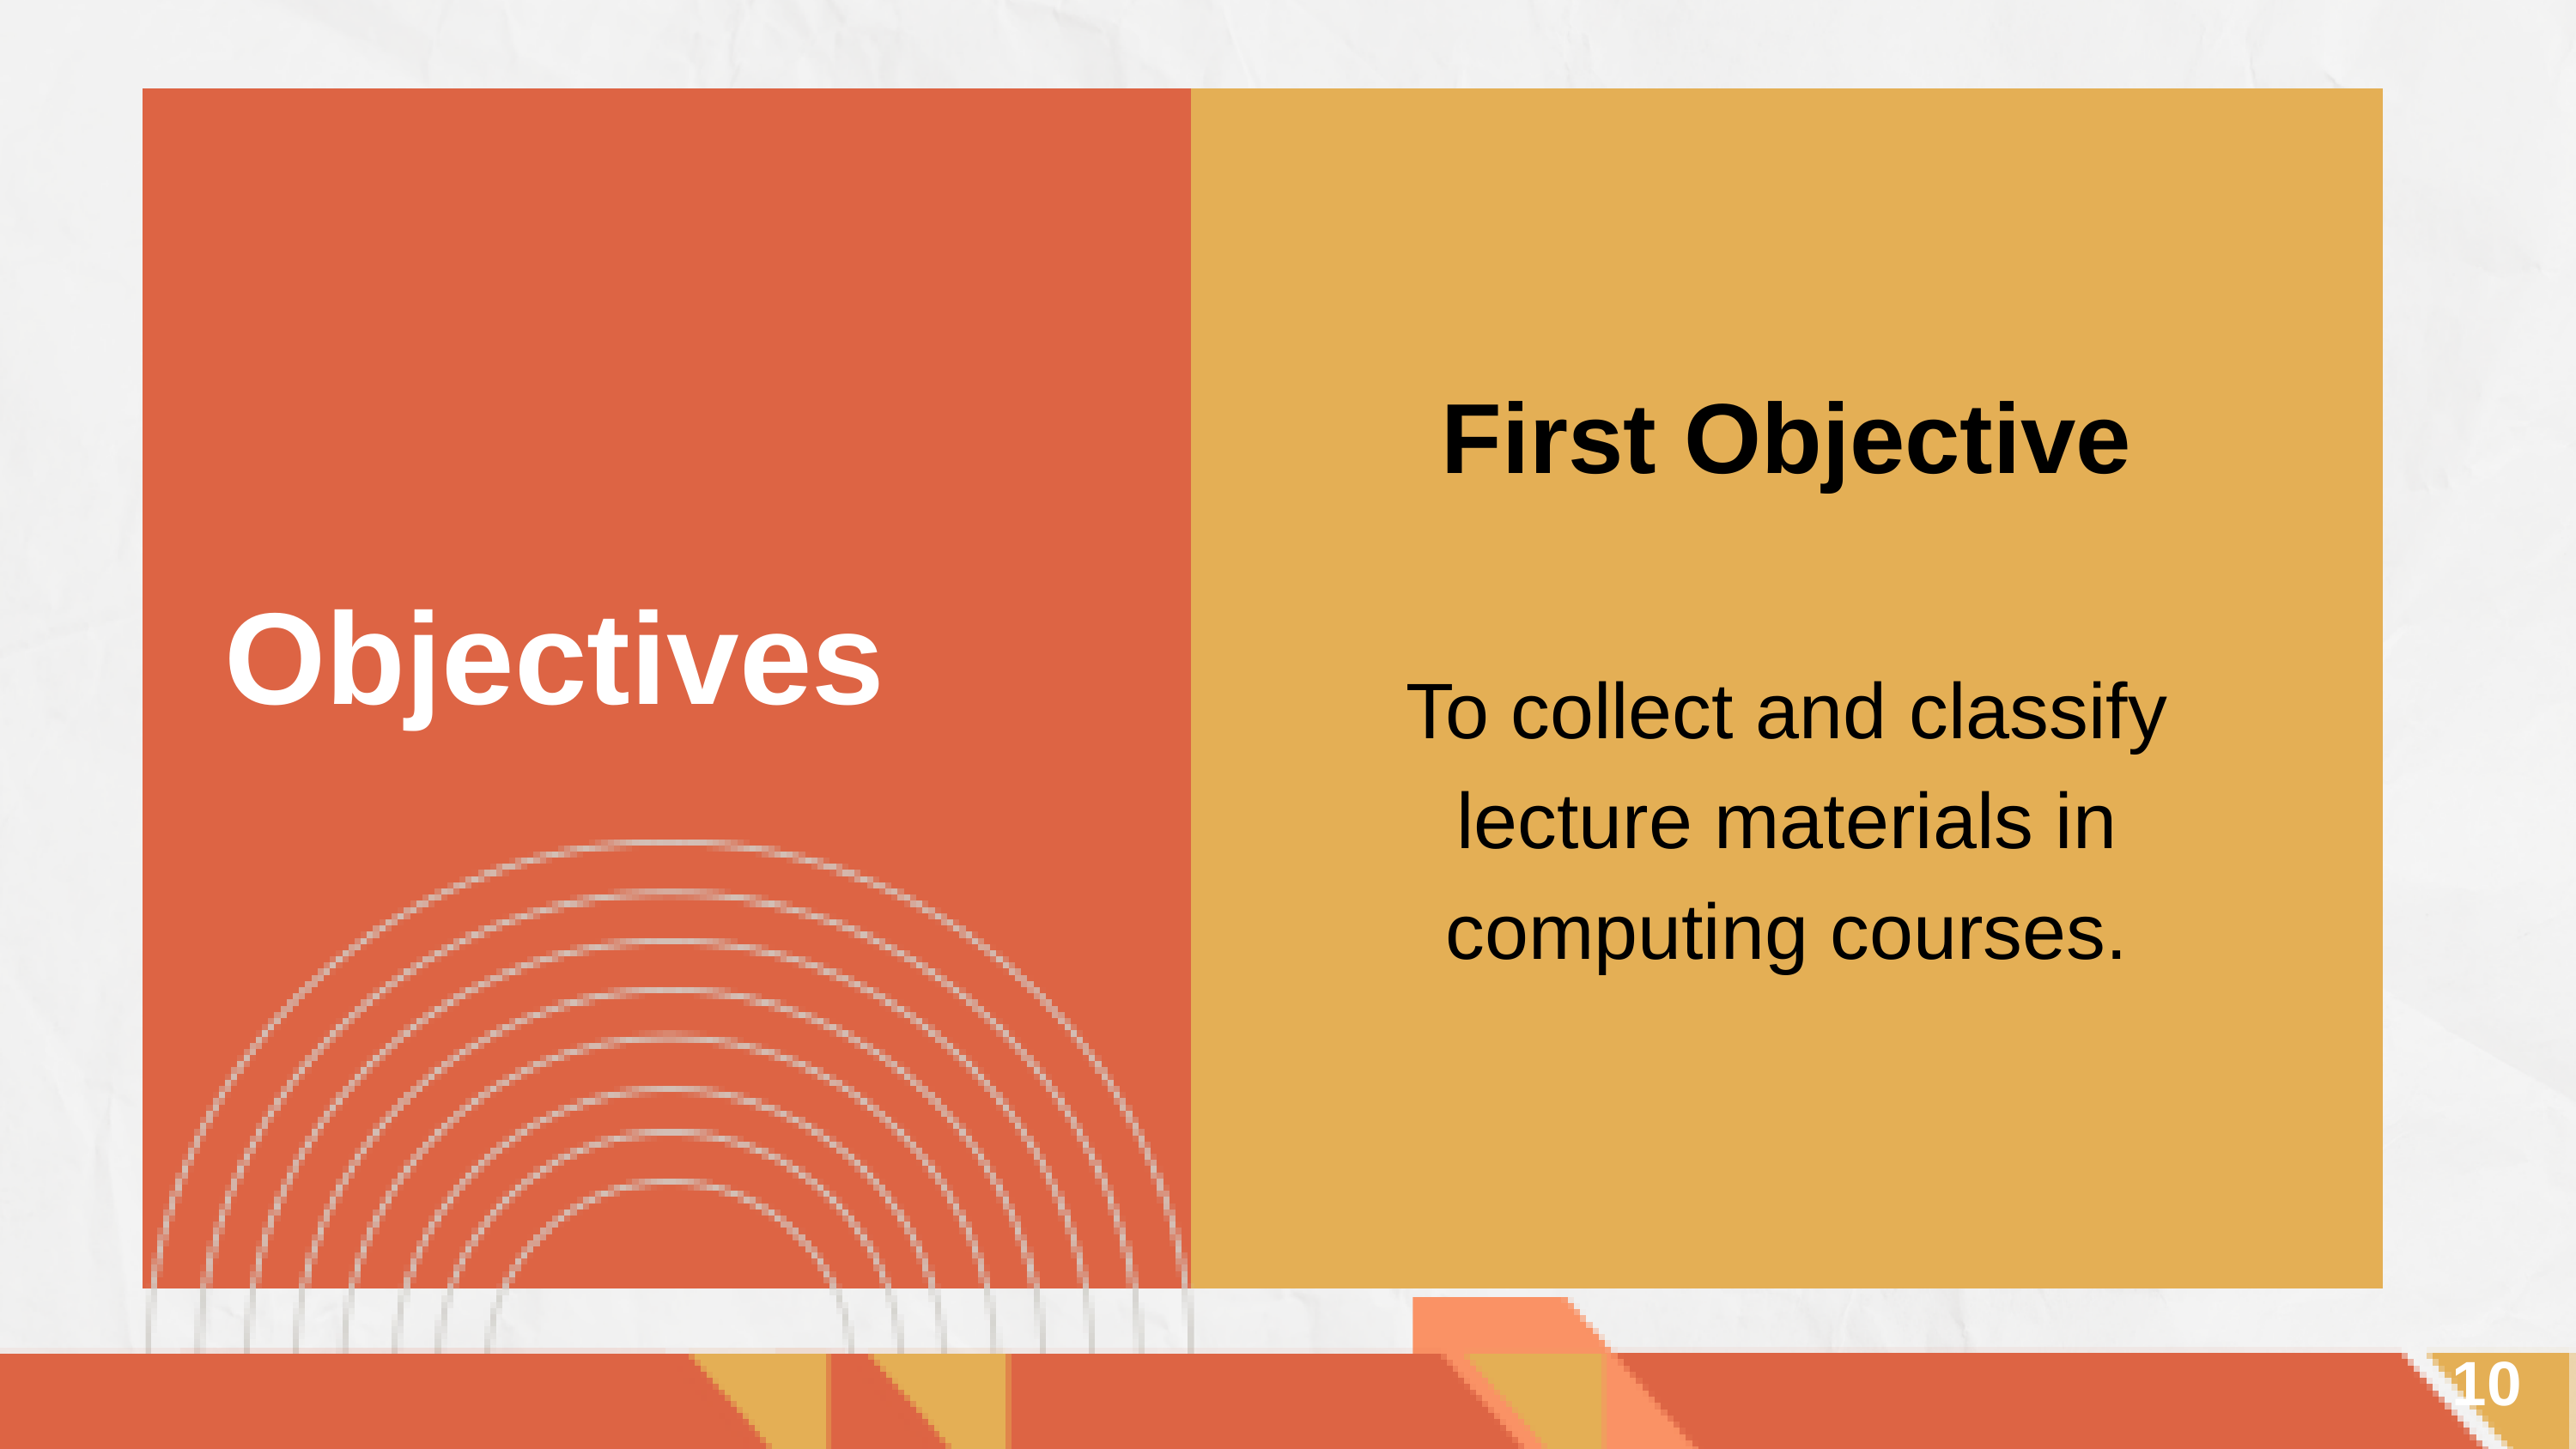

First Objective
Objectives
To collect and classify lecture materials in computing courses.

10